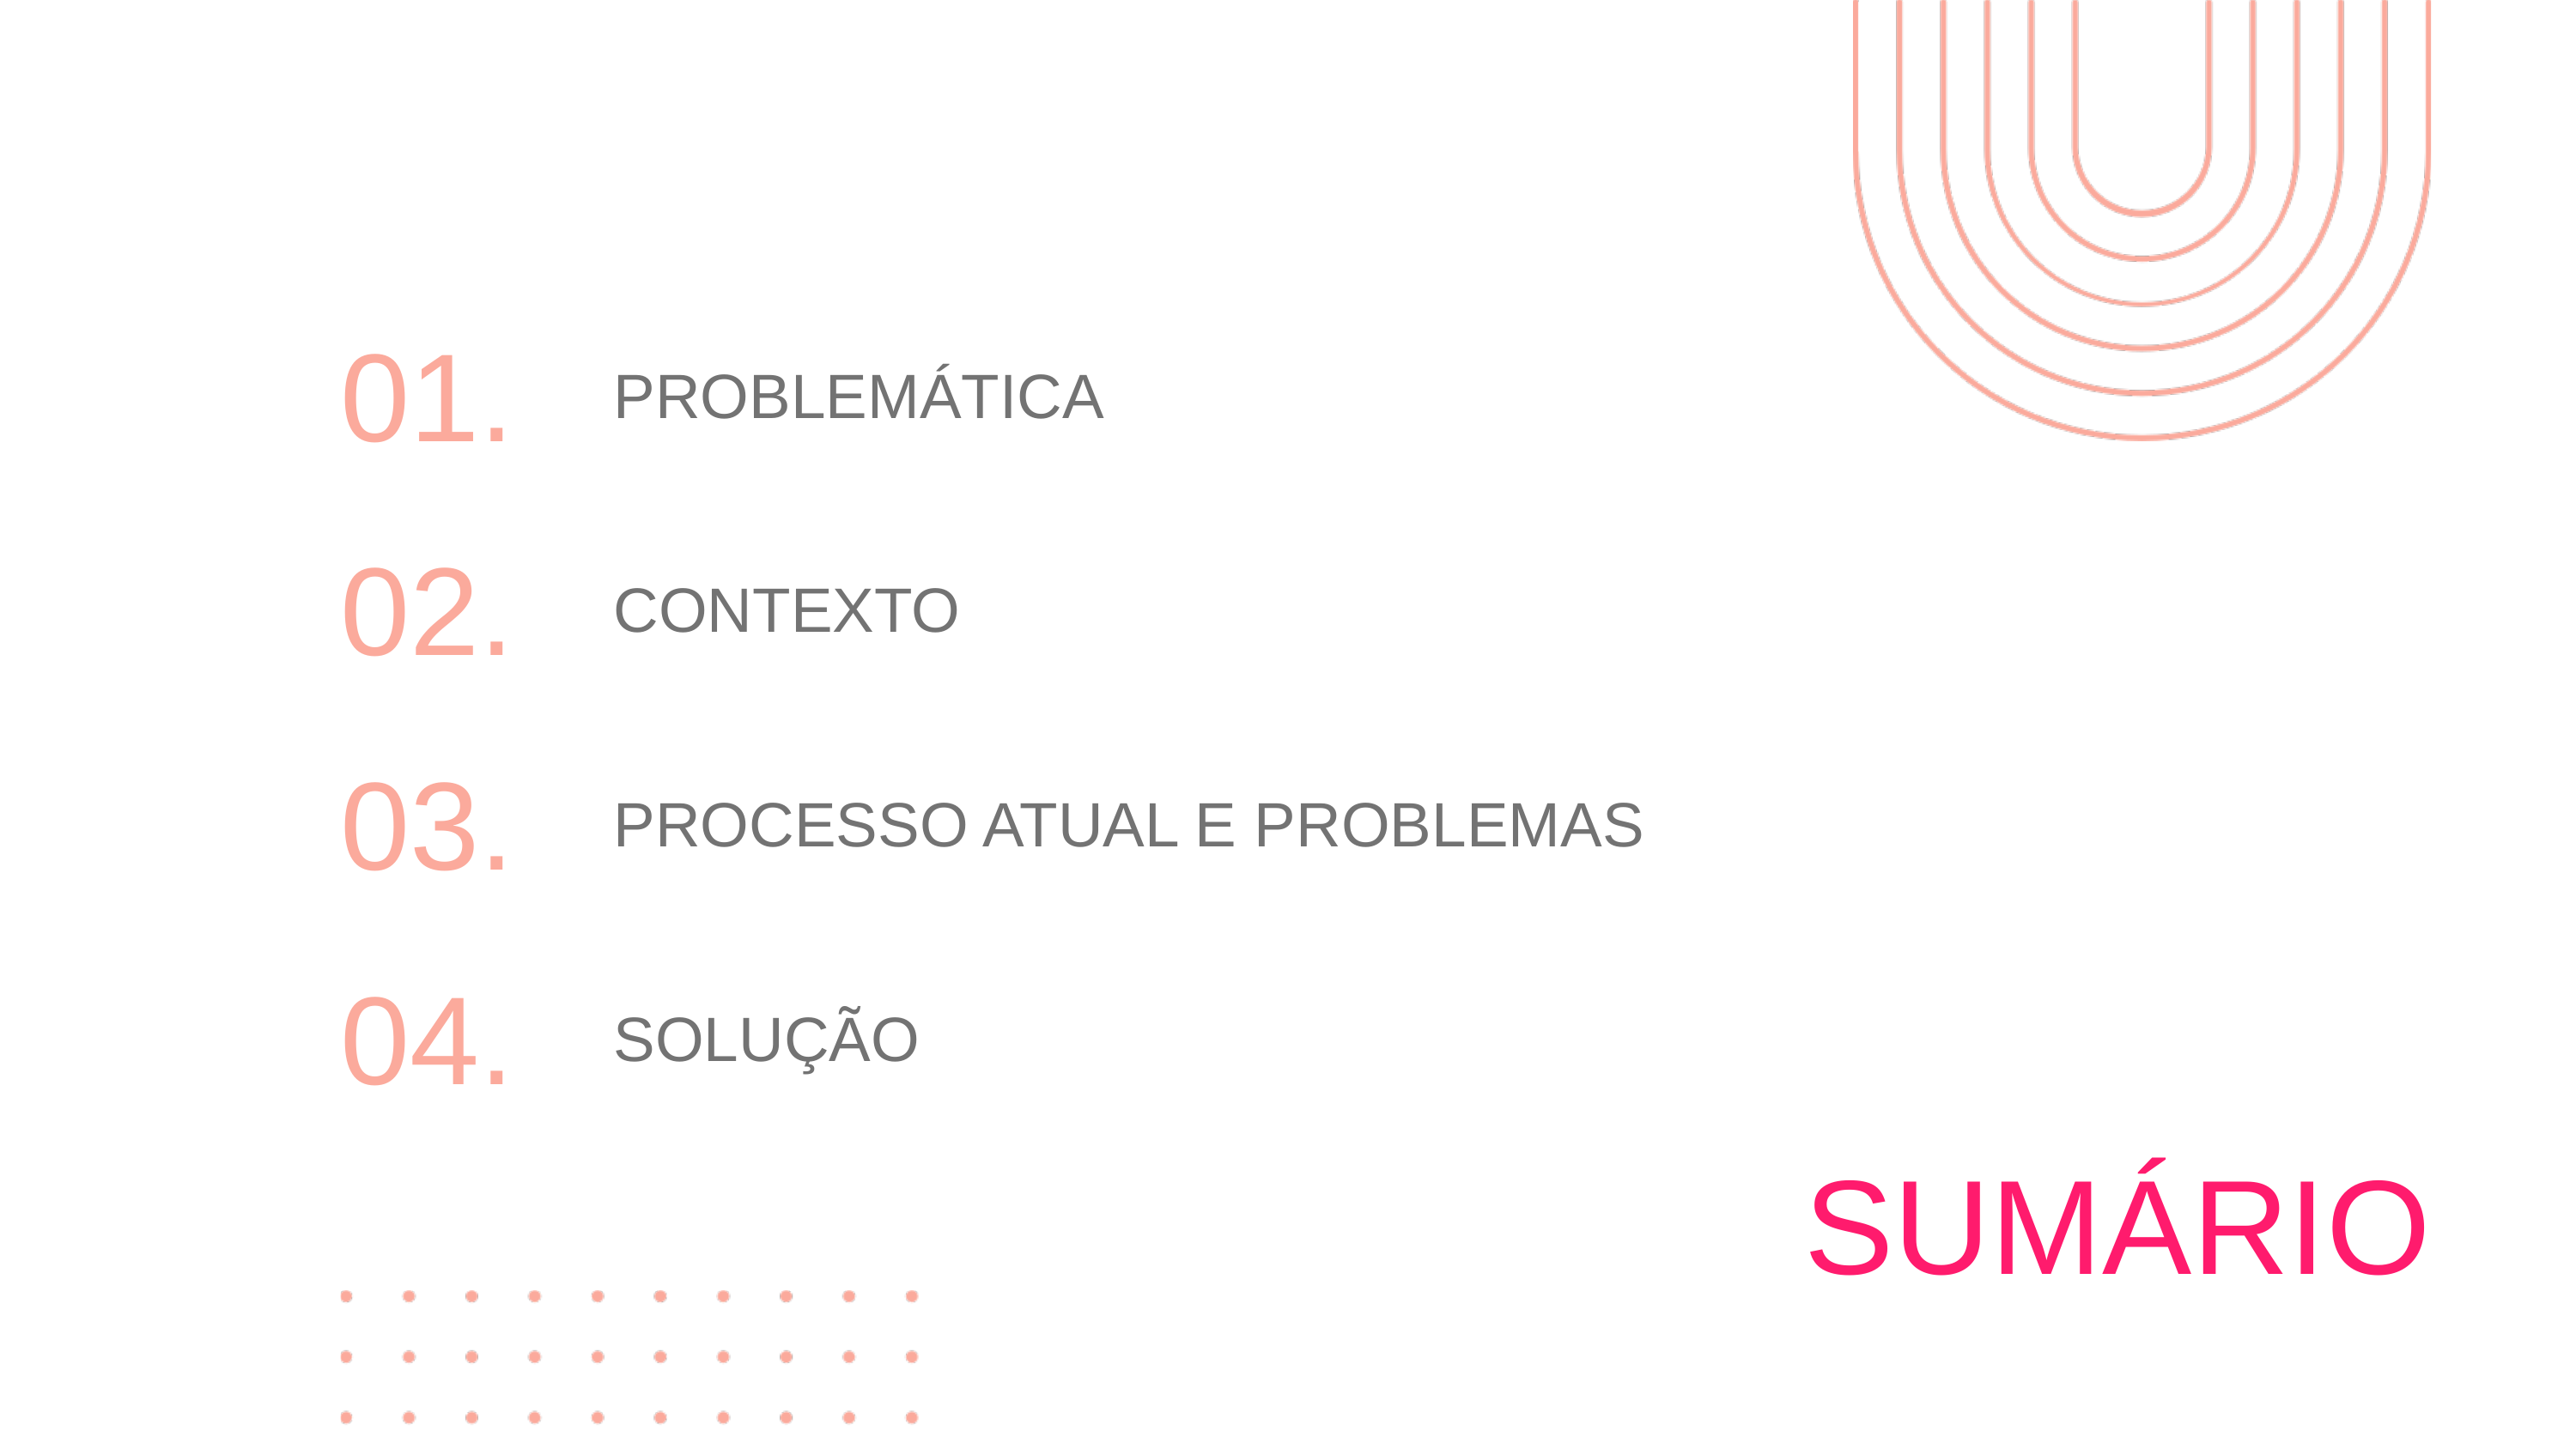

01.
PROBLEMÁTICA
02.
CONTEXTO
03.
PROCESSO ATUAL E PROBLEMAS
04.
SOLUÇÃO
SUMÁRIO